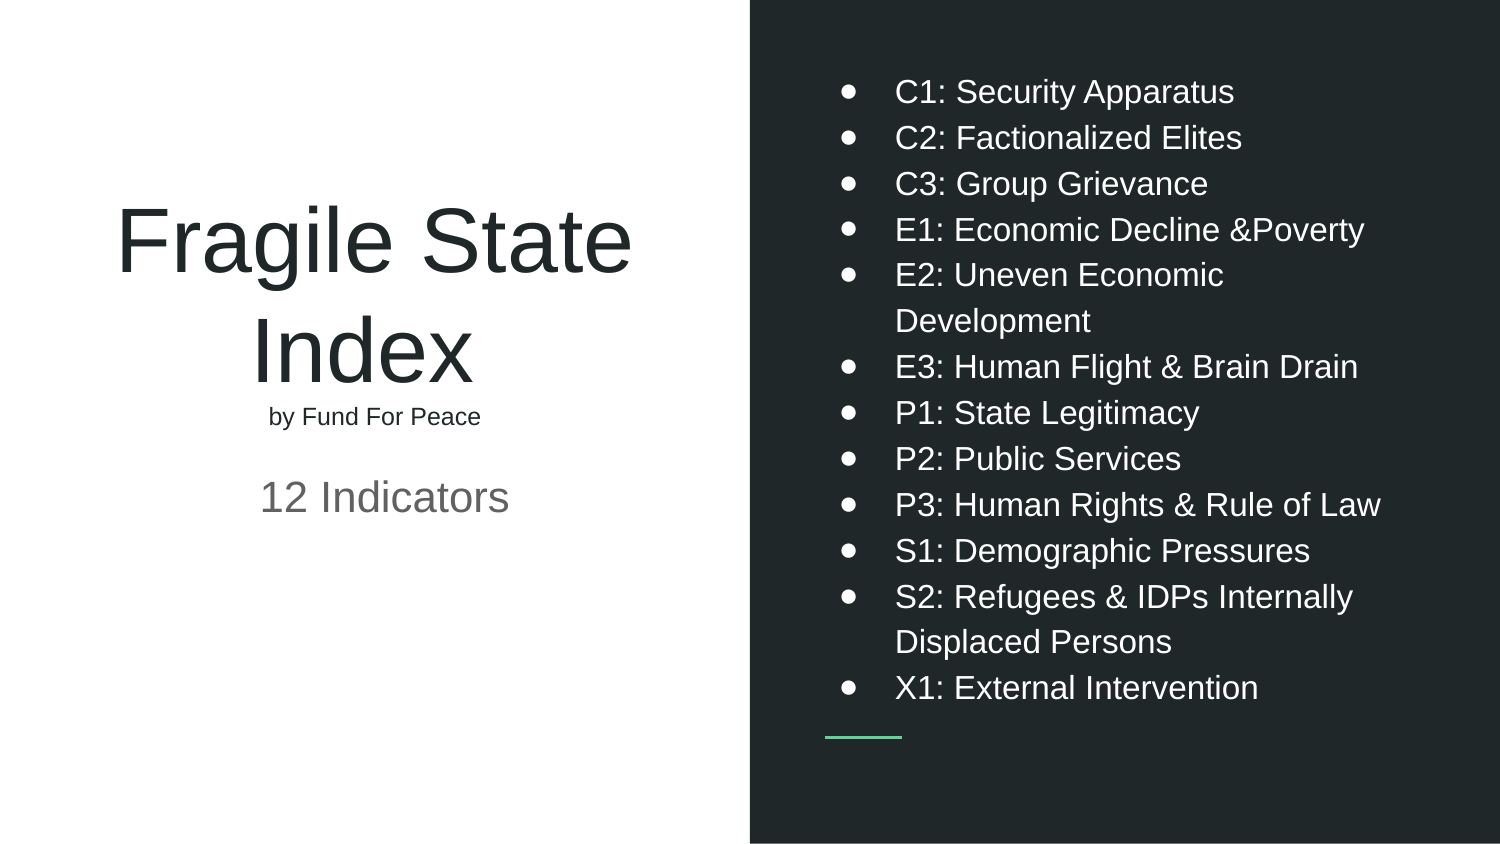

C1: Security Apparatus
C2: Factionalized Elites
C3: Group Grievance
E1: Economic Decline &Poverty
E2: Uneven Economic Development
E3: Human Flight & Brain Drain
P1: State Legitimacy
P2: Public Services
P3: Human Rights & Rule of Law
S1: Demographic Pressures
S2: Refugees & IDPs Internally Displaced Persons
X1: External Intervention

# Fragile State Index by Fund For Peace
12 Indicators